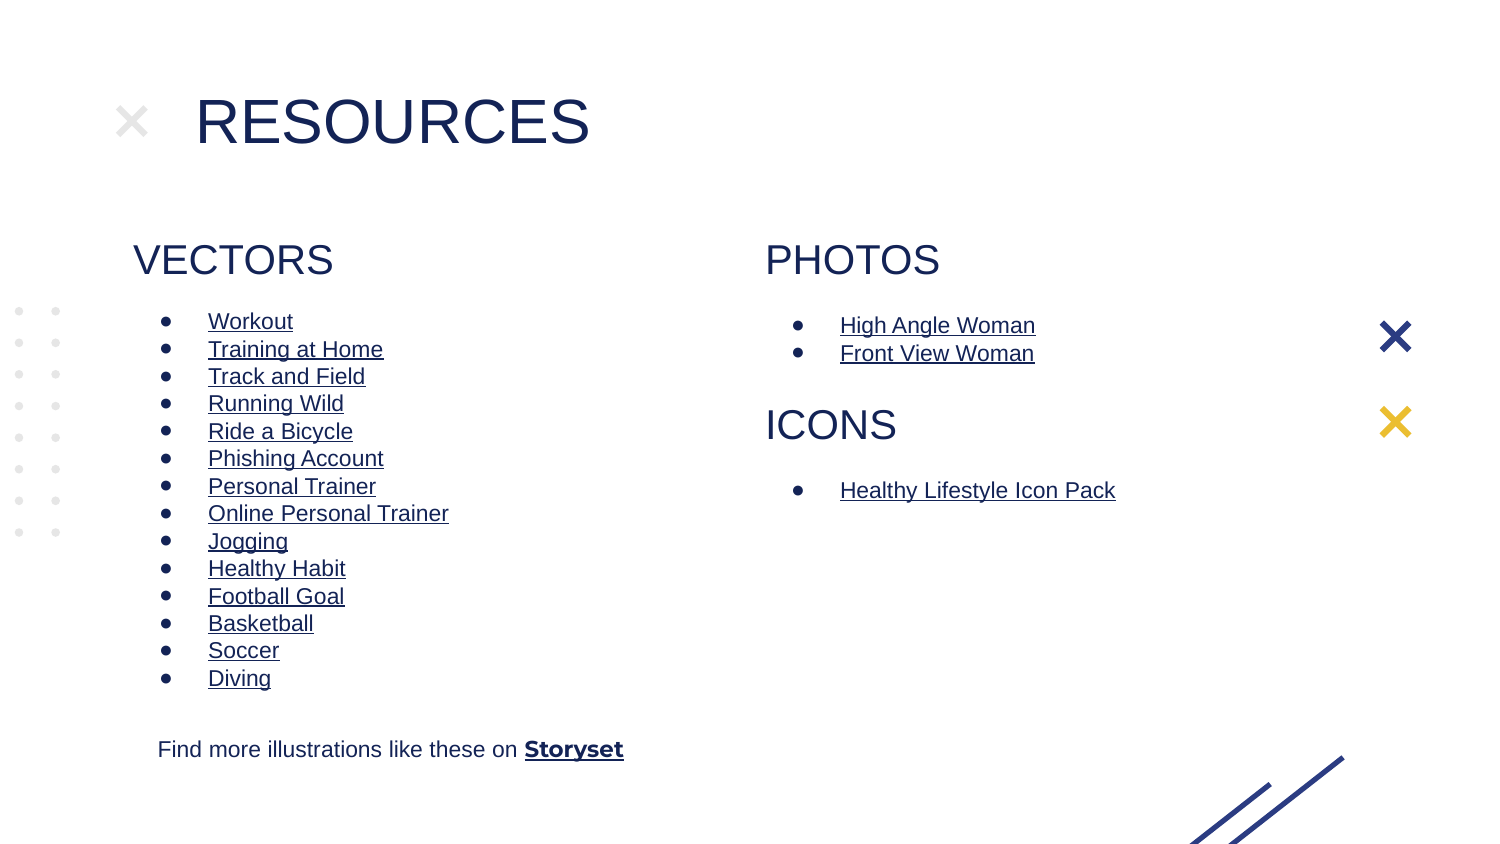

# RESOURCES
VECTORS

Workout
Training at Home
Track and Field
Running Wild
Ride a Bicycle
Phishing Account
Personal Trainer
Online Personal Trainer
Jogging
Healthy Habit
Football Goal
Basketball
Soccer
Diving
PHOTOS

High Angle Woman
Front View Woman

ICONS

Healthy Lifestyle Icon Pack

Find more illustrations like these on Storyset